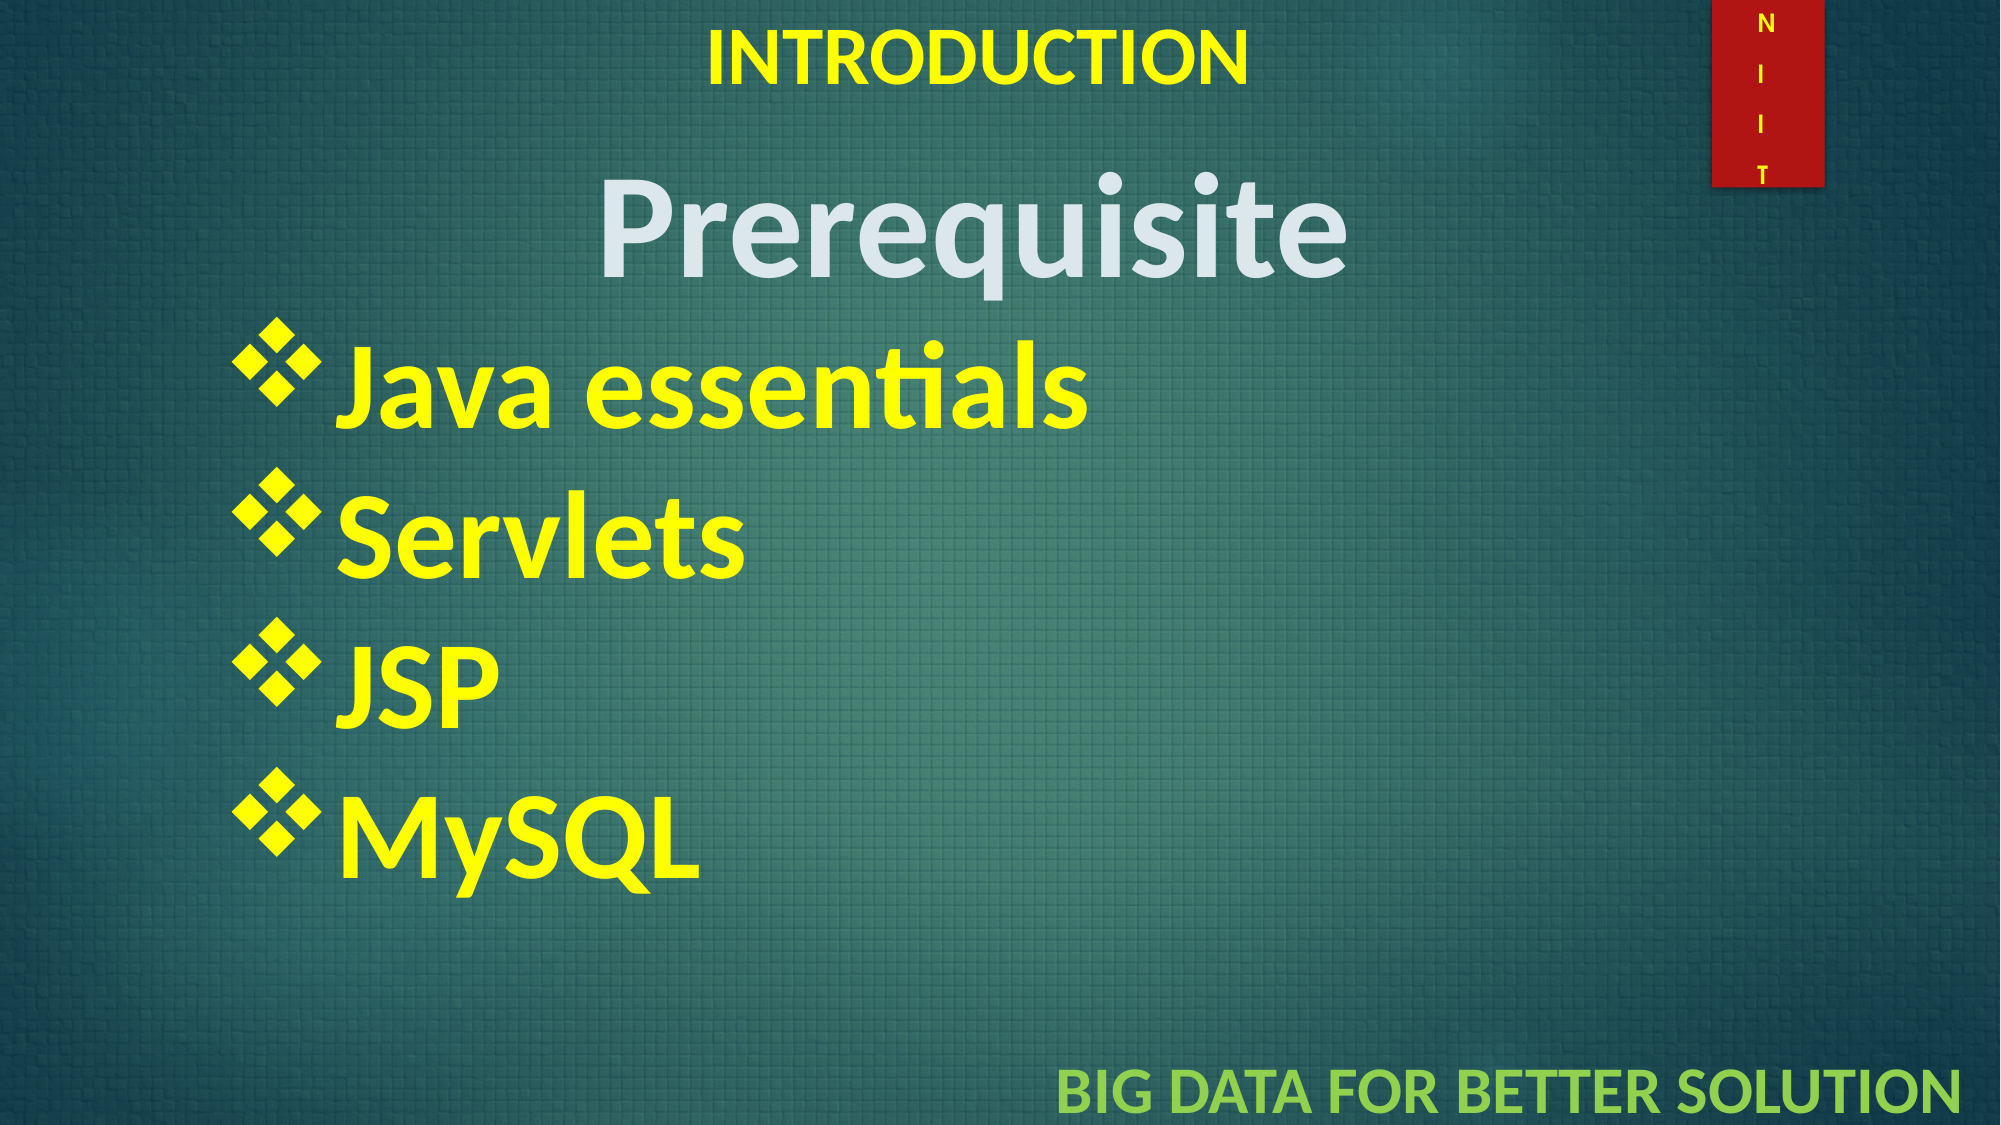

N
I
I
T
INTRODUCTION
Prerequisite
Java essentials
Servlets
JSP
MySQL
BIG DATA FOR BETTER SOLUTION